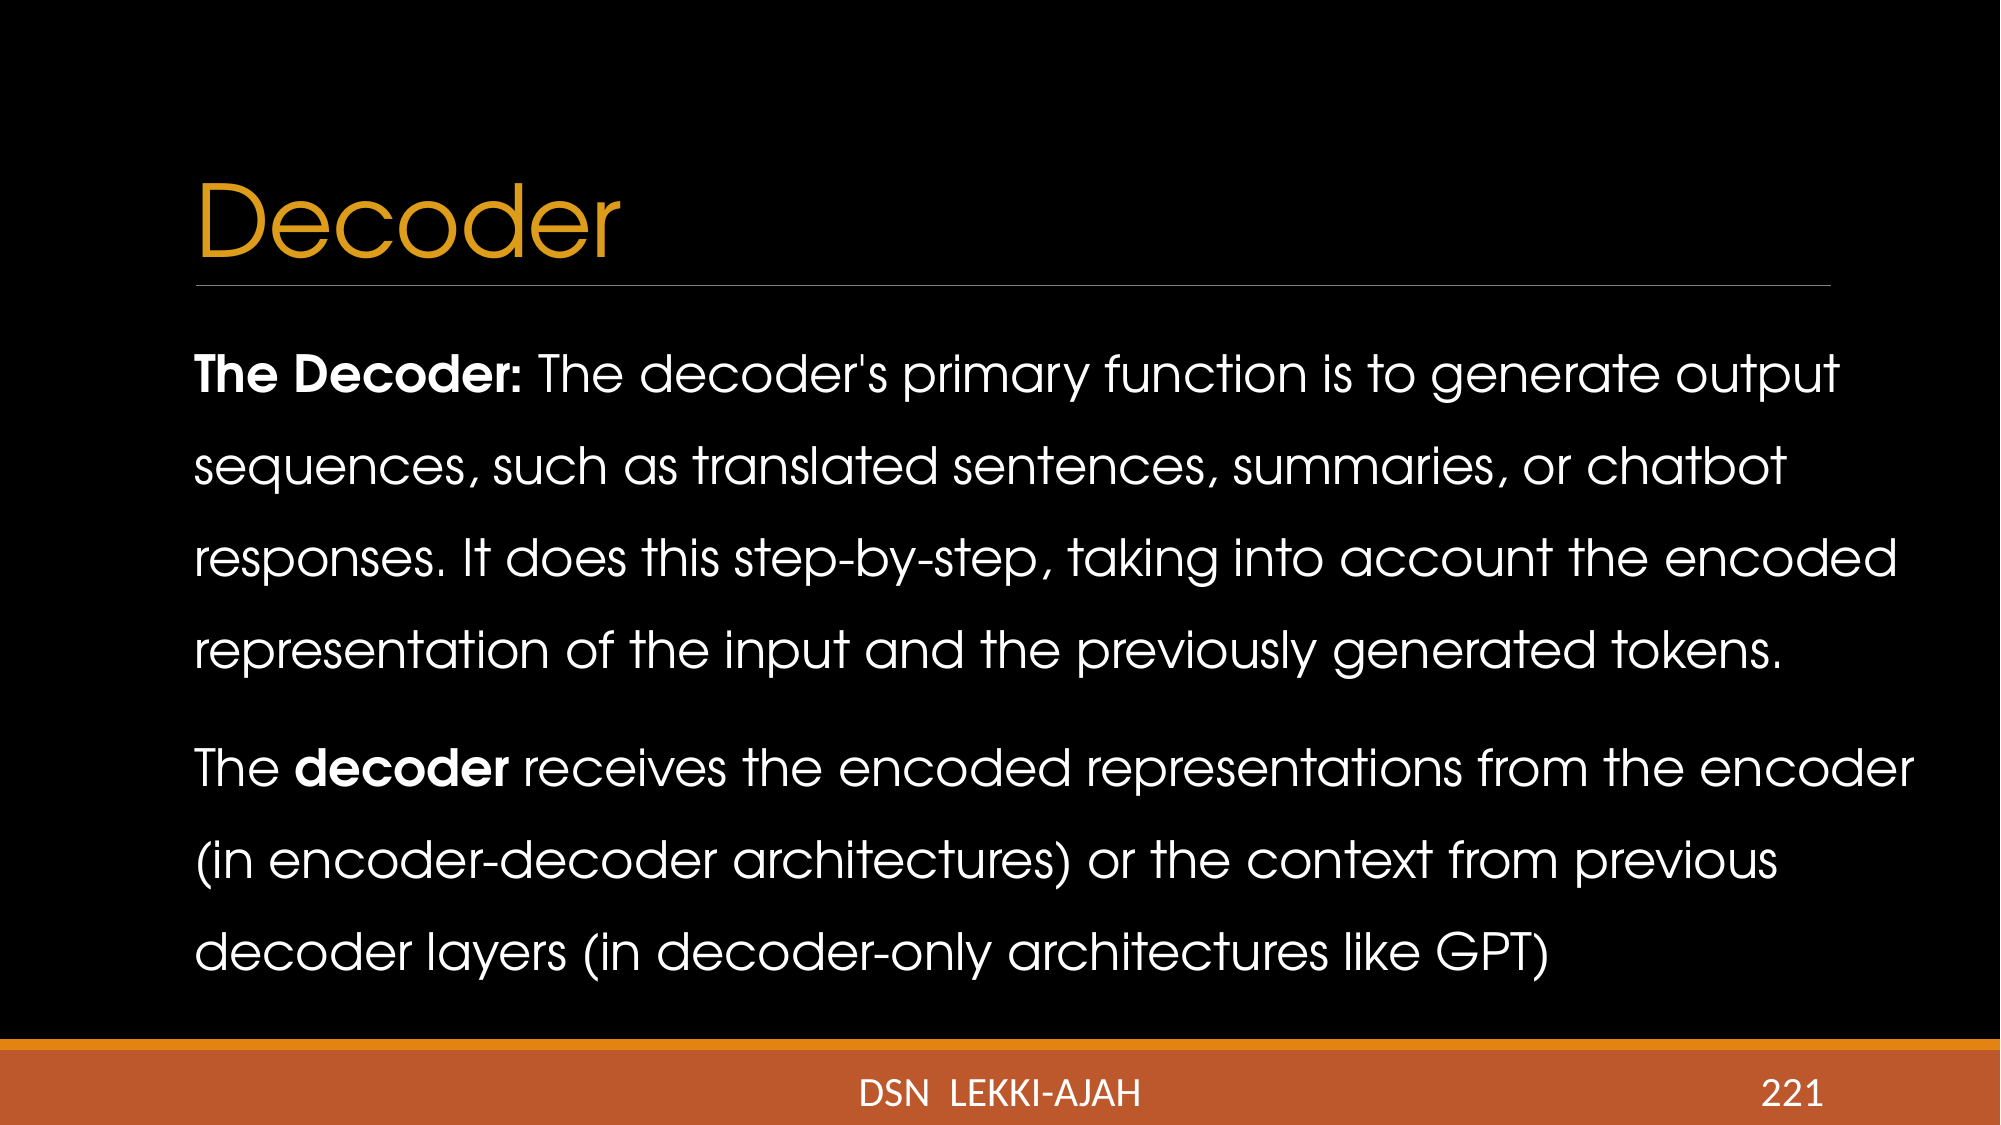

# Decoder
The Decoder: The decoder's primary function is to generate output sequences, such as translated sentences, summaries, or chatbot responses. It does this step-by-step, taking into account the encoded representation of the input and the previously generated tokens.
The decoder receives the encoded representations from the encoder (in encoder-decoder architectures) or the context from previous decoder layers (in decoder-only architectures like GPT)
DSN  LEKKI-AJAH
221